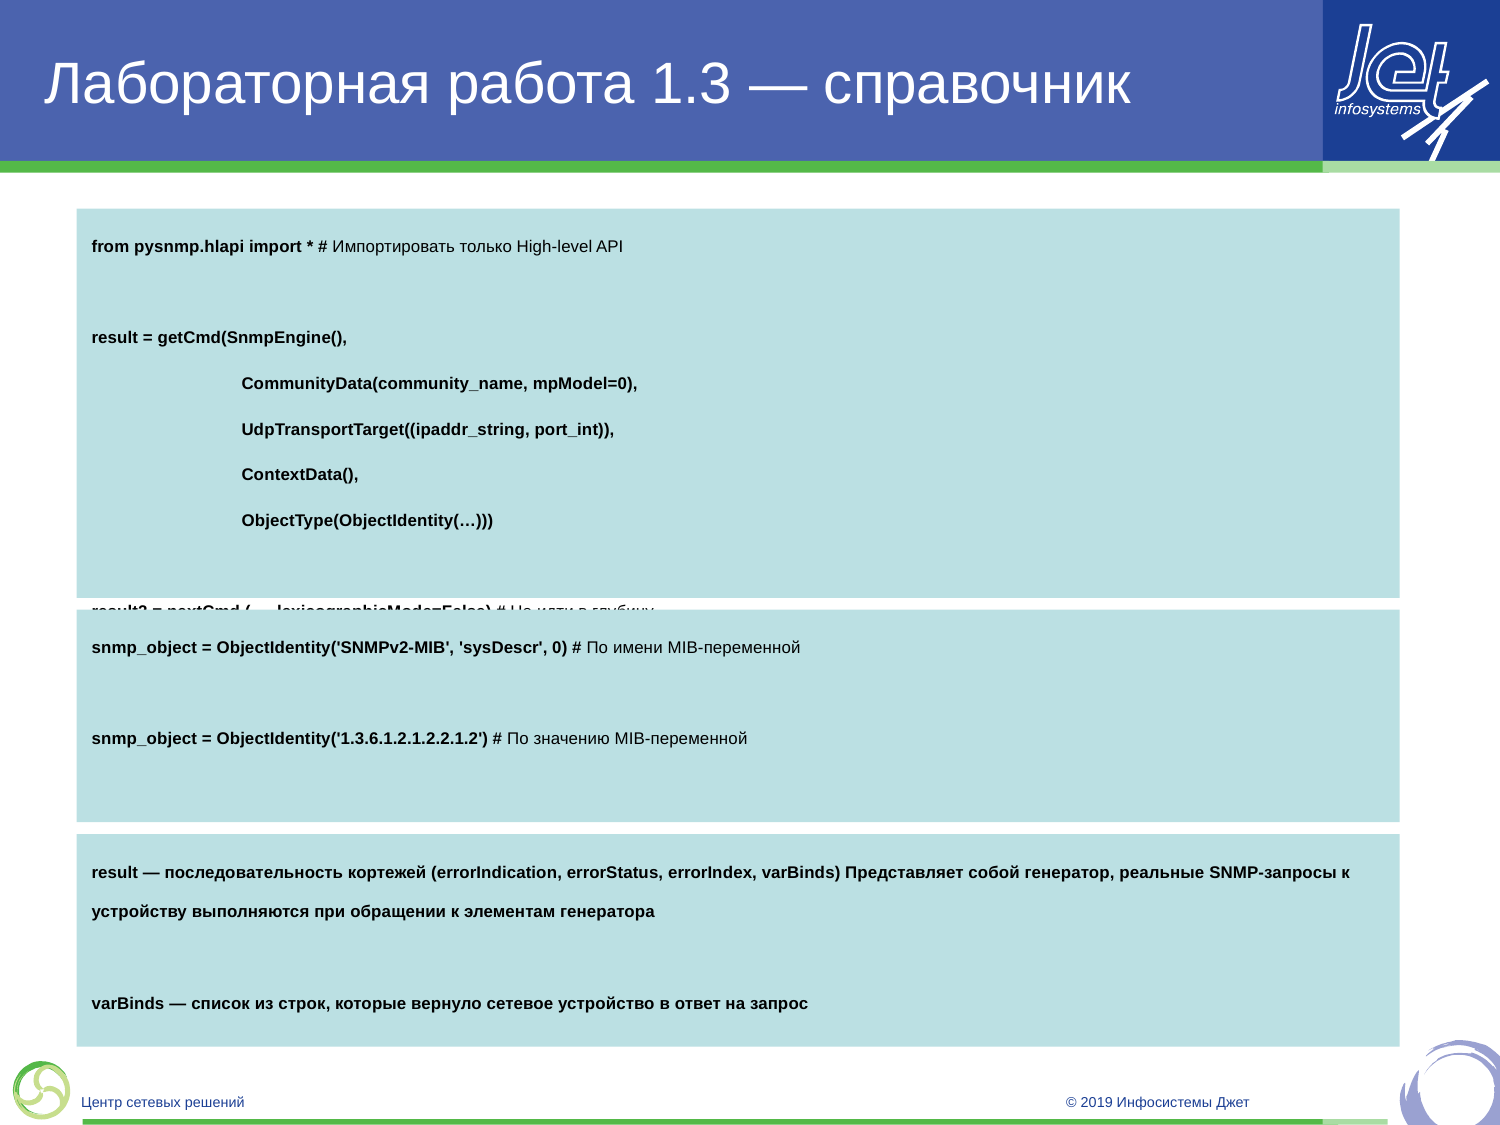

# Лабораторная работа 1.3 — справочник
from pysnmp.hlapi import * # Импортировать только High-level API

result = getCmd(SnmpEngine(),
	CommunityData(community_name, mpModel=0),
	UdpTransportTarget((ipaddr_string, port_int)),
	ContextData(),
	ObjectType(ObjectIdentity(…)))

result2 = nextCmd (…, lexicographicMode=False) # Не идти в глубину

snmp_object = ObjectIdentity('SNMPv2-MIB', 'sysDescr', 0) # По имени MIB-переменной

snmp_object = ObjectIdentity('1.3.6.1.2.1.2.2.1.2') # По значению MIB-переменной

result — последовательность кортежей (errorIndication, errorStatus, errorIndex, varBinds) Представляет собой генератор, реальные SNMP-запросы к устройству выполняются при обращении к элементам генератора

varBinds — список из строк, которые вернуло сетевое устройство в ответ на запрос